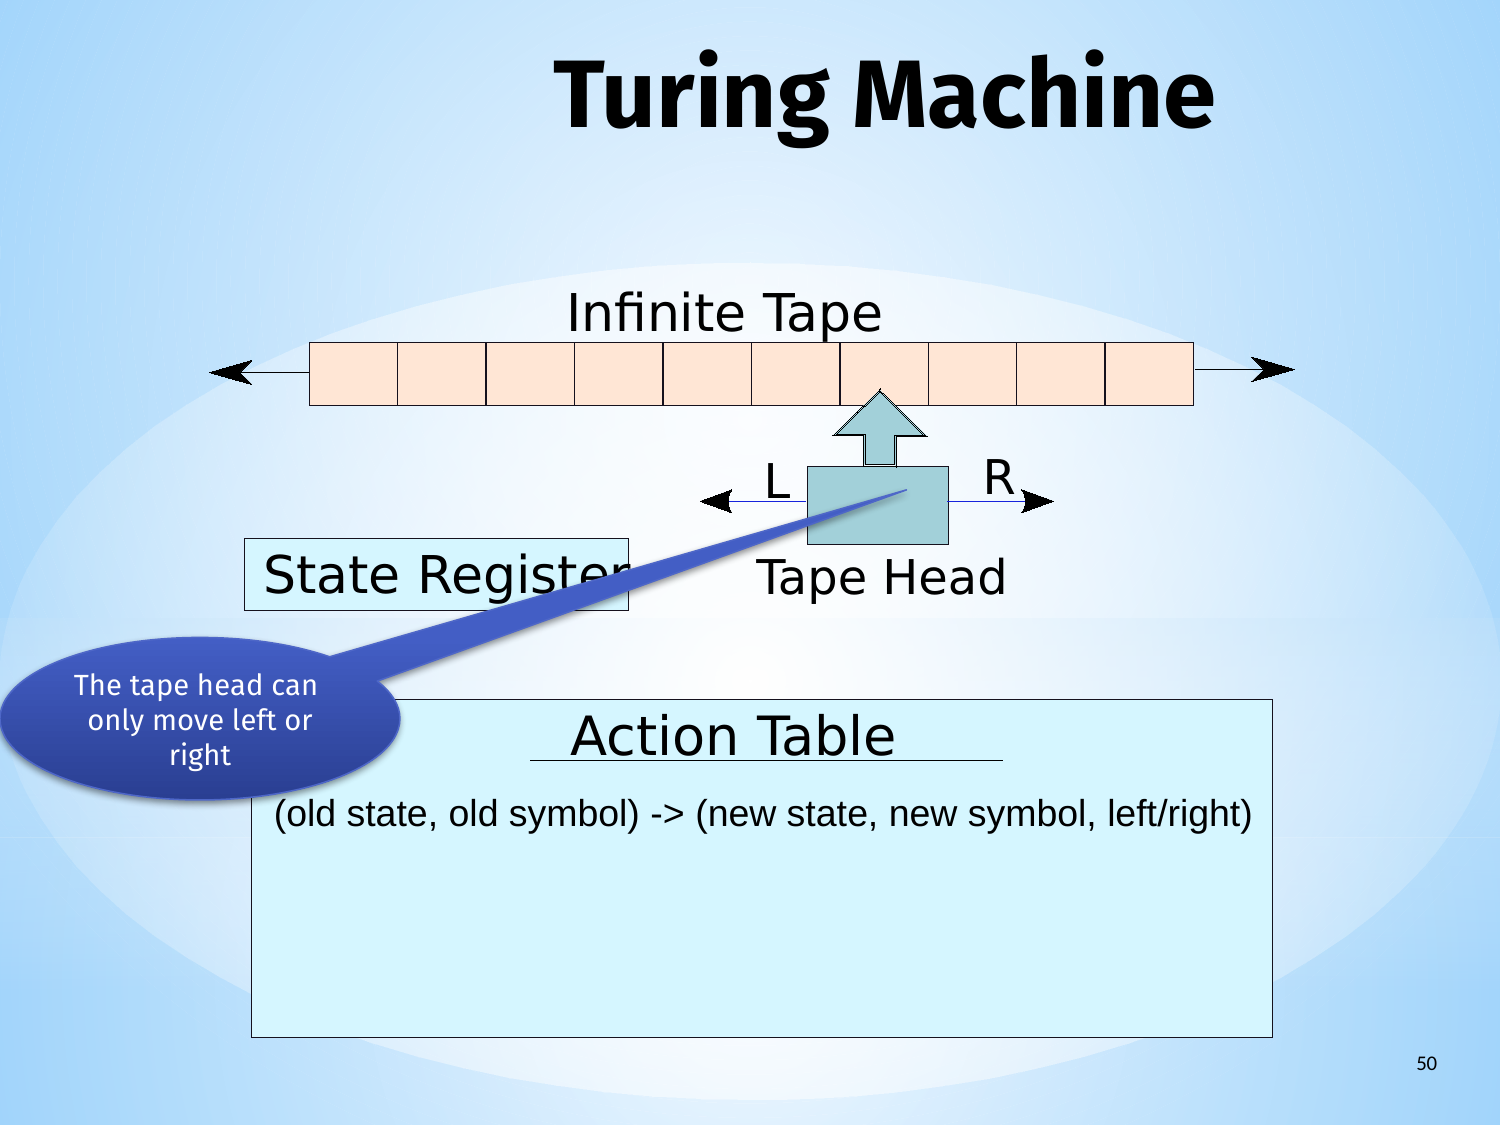

Turing Machine
Infinite Tape

R
L

State Register
Tape Head

Action Table

The tape head can  only move left or right
(old state, old symbol) -> (new state, new symbol, left/right)
50